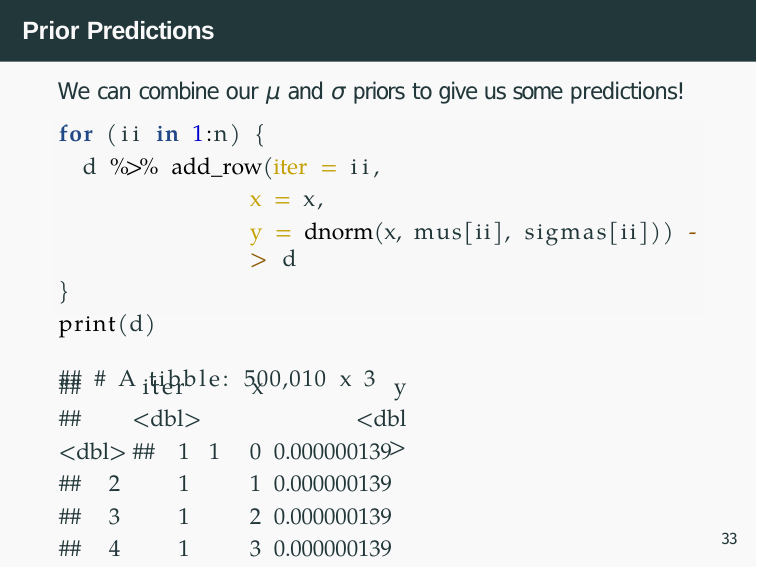

# Prior Predictions
We can combine our µ and σ priors to give us some predictions!
for (ii in 1:n) {
d %>% add_row(iter = ii,
x = x,
y = dnorm(x, mus[ii], sigmas[ii])) -> d
}
print(d)

## # A tibble: 500,010 x 3

##
##		<dbl> <dbl> ##	1
##	2
##	3
##	4
y
<dbl>
iter	x
1
1
1
1
0 0.000000139
1 0.000000139
2 0.000000139
3 0.000000139
33